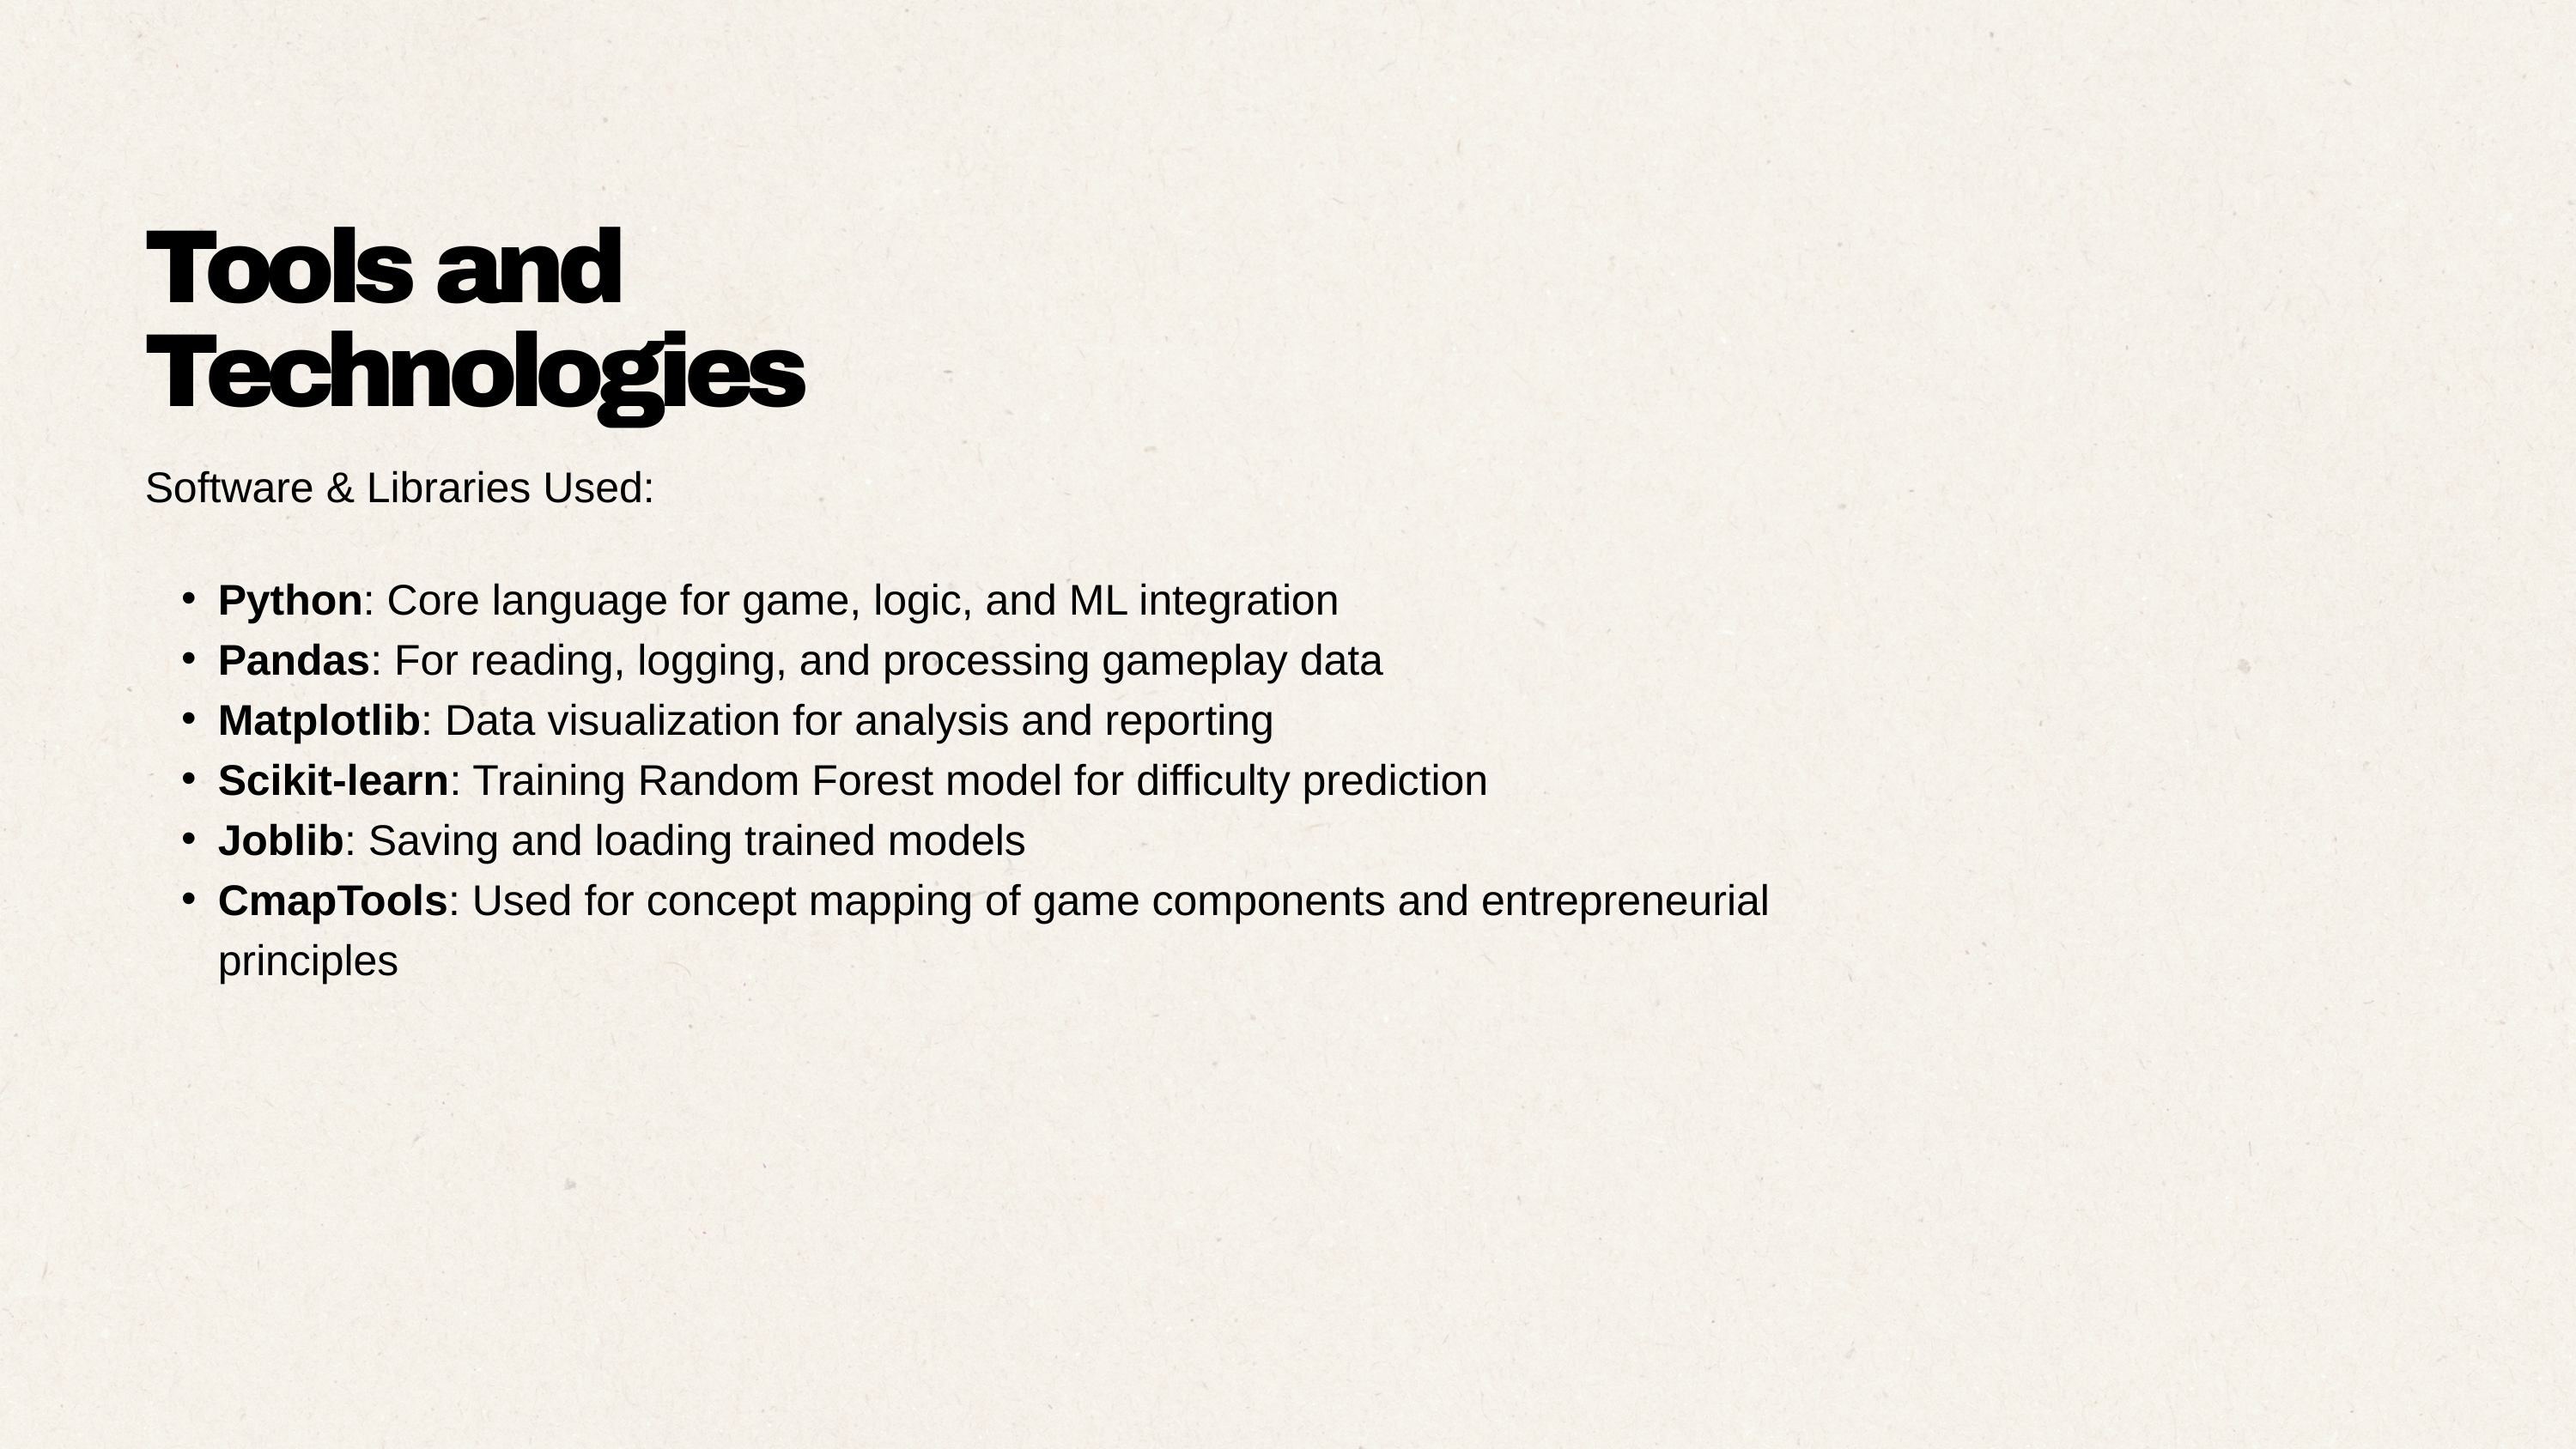

Tools and Technologies
Software & Libraries Used:

Python: Core language for game, logic, and ML integration
Pandas: For reading, logging, and processing gameplay data
Matplotlib: Data visualization for analysis and reporting
Scikit-learn: Training Random Forest model for difficulty prediction
Joblib: Saving and loading trained models
CmapTools: Used for concept mapping of game components and entrepreneurial principles